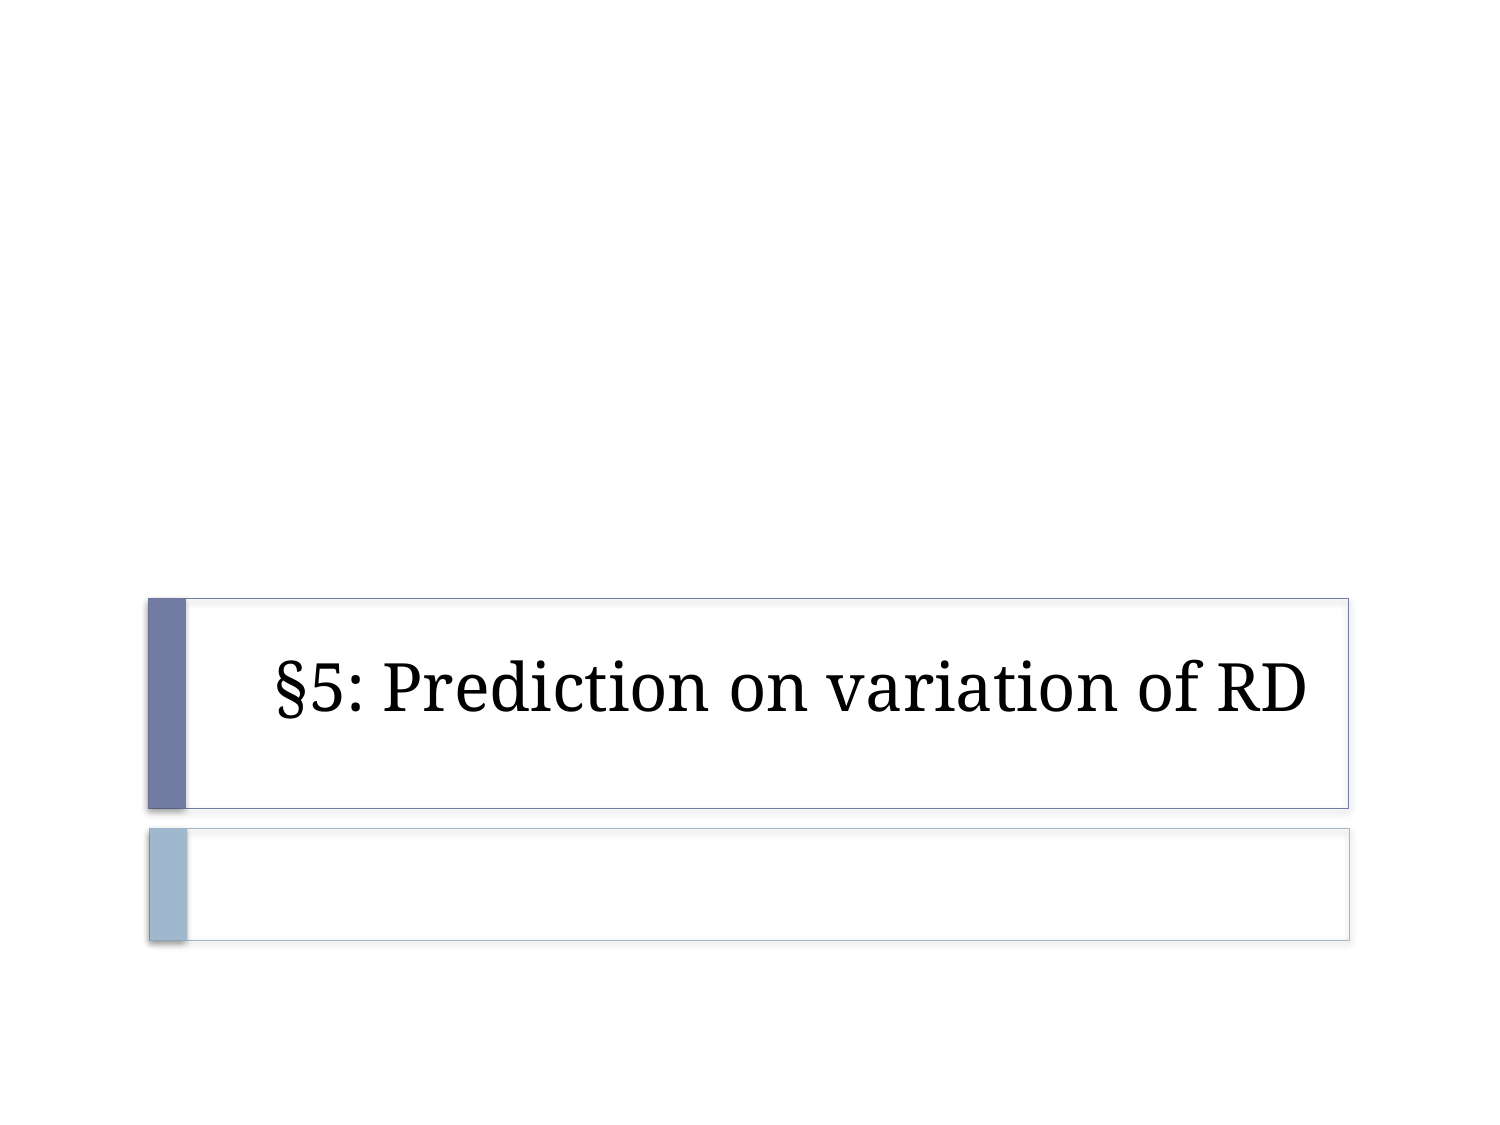

# §5: Prediction on variation of RD